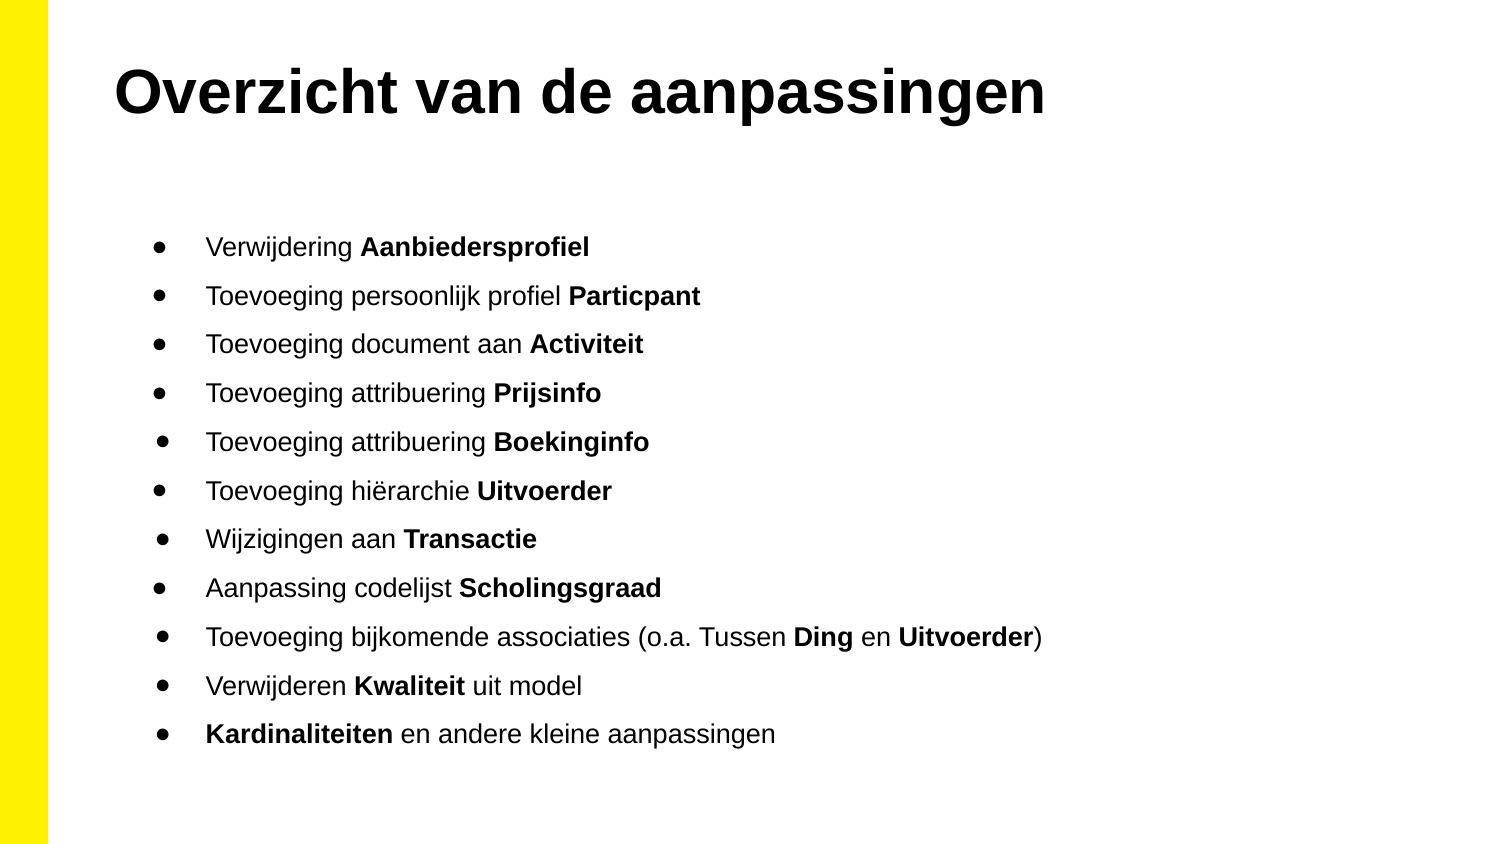

Overzicht van de aanpassingen
Verwijdering Aanbiedersprofiel
Toevoeging persoonlijk profiel Particpant
Toevoeging document aan Activiteit
Toevoeging attribuering Prijsinfo
Toevoeging attribuering Boekinginfo
Toevoeging hiërarchie Uitvoerder
Wijzigingen aan Transactie
Aanpassing codelijst Scholingsgraad
Toevoeging bijkomende associaties (o.a. Tussen Ding en Uitvoerder)
Verwijderen Kwaliteit uit model
Kardinaliteiten en andere kleine aanpassingen